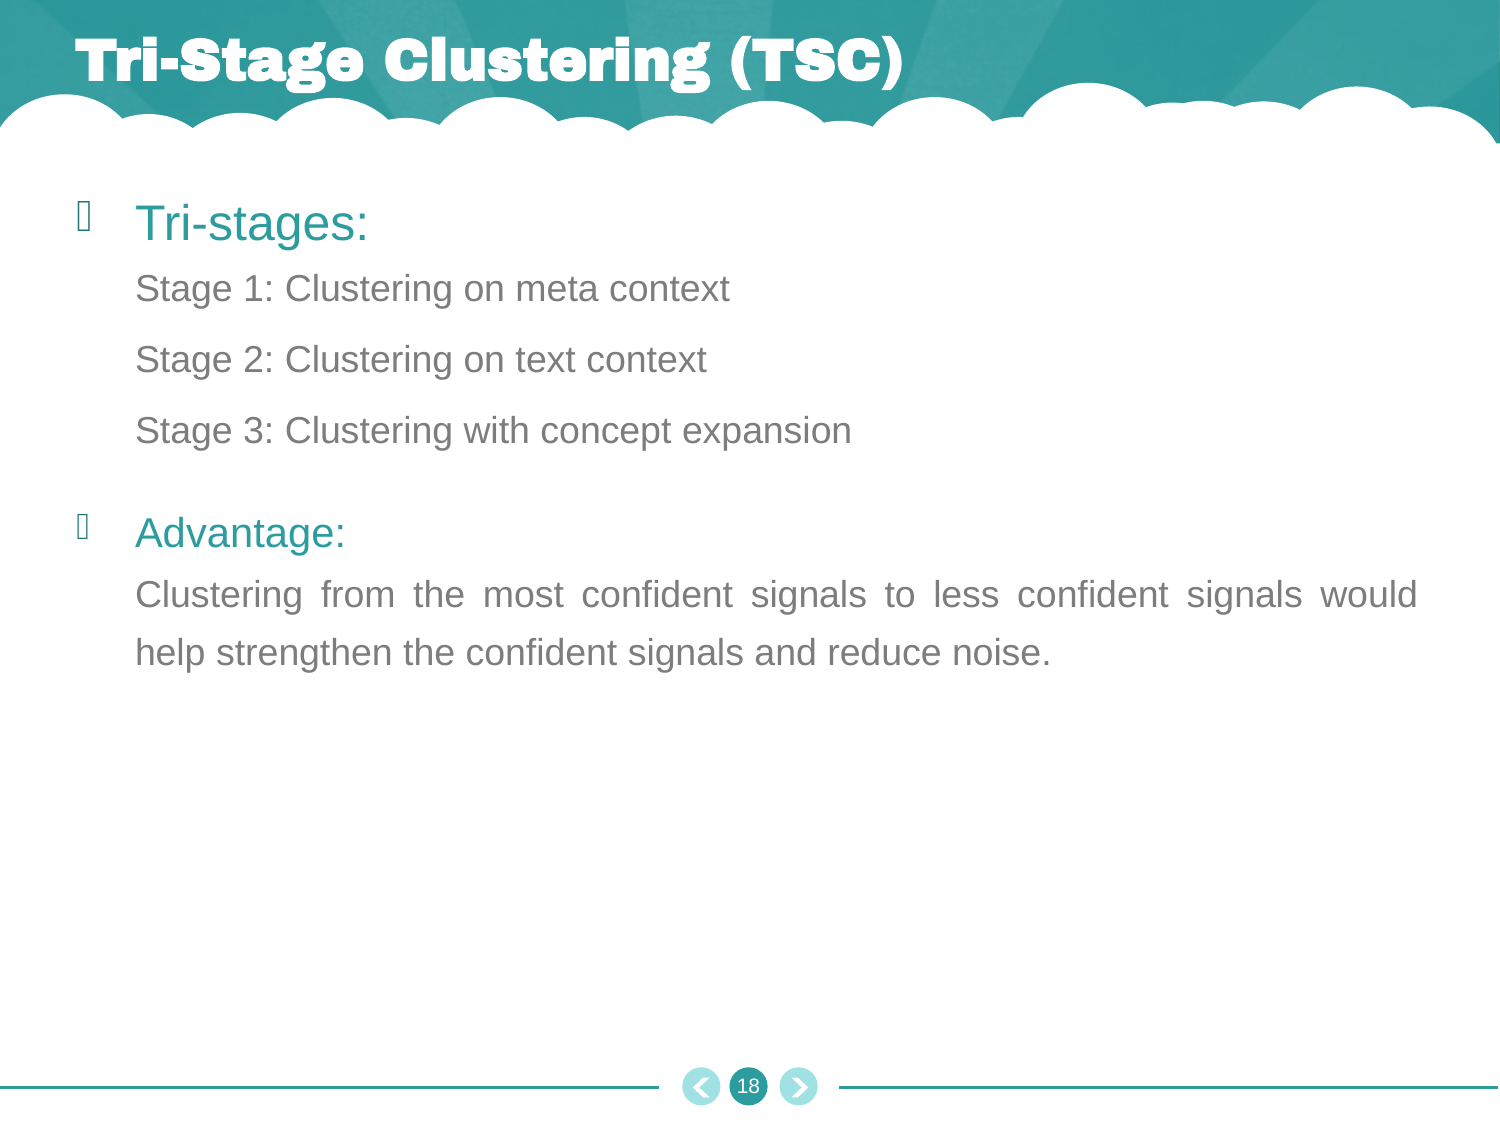

# Tri-Stage Clustering (TSC)
Tri-stages:
Stage 1: Clustering on meta context
Stage 2: Clustering on text context
Stage 3: Clustering with concept expansion
Advantage:
Clustering from the most confident signals to less confident signals would help strengthen the confident signals and reduce noise.

18